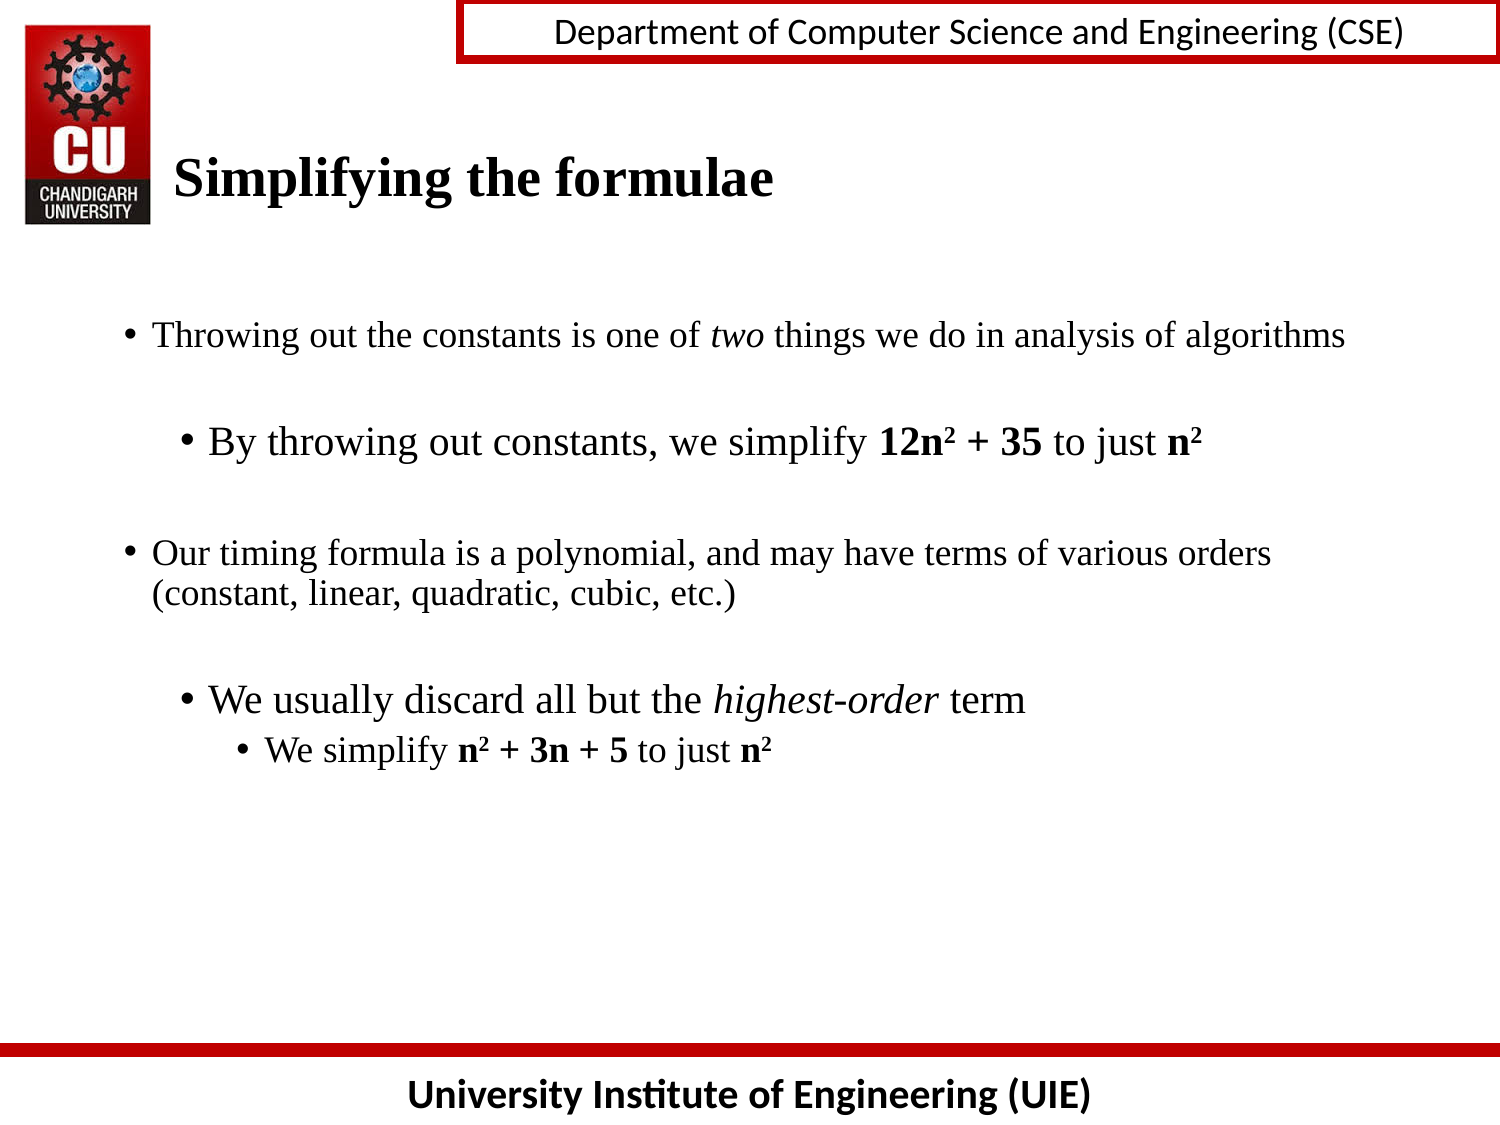

# Simplifying the formulae
Throwing out the constants is one of two things we do in analysis of algorithms

By throwing out constants, we simplify 12n2 + 35 to just n2

Our timing formula is a polynomial, and may have terms of various orders (constant, linear, quadratic, cubic, etc.)

We usually discard all but the highest-order term
We simplify n2 + 3n + 5 to just n2
72